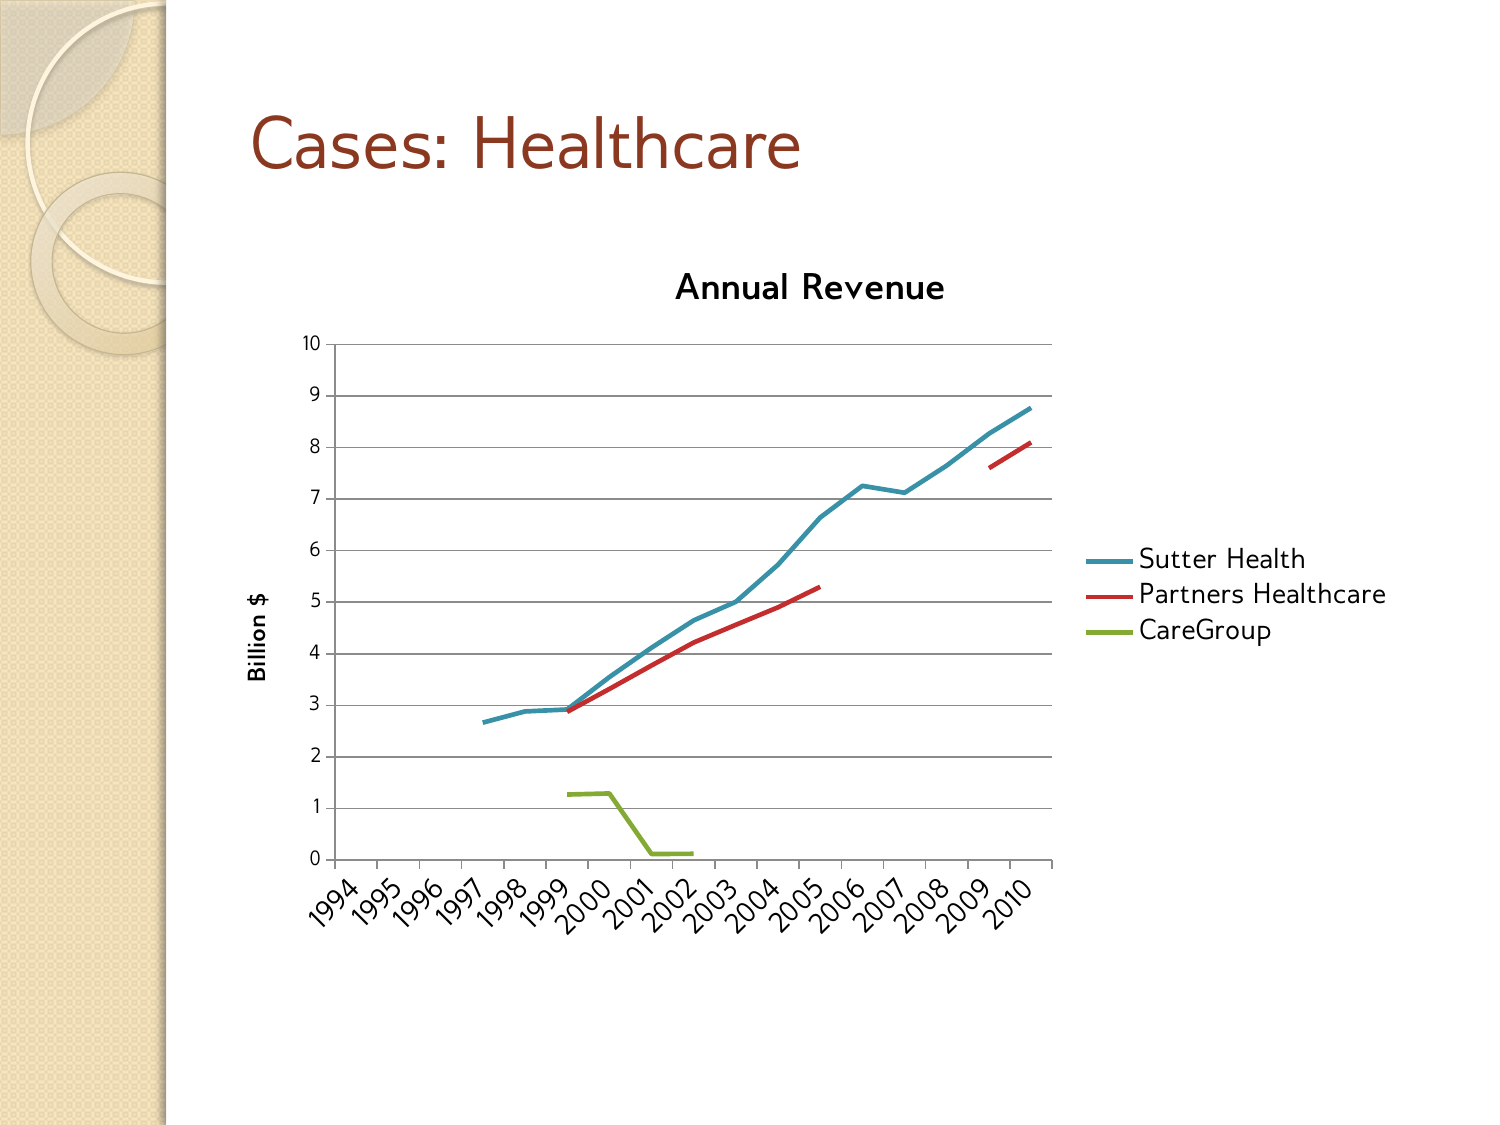

# Cases: Healthcare

### Chart: Annual Revenue

| Category | Sutter Health | Partners Healthcare | CareGroup |
|---|---|---|---|
| 1994 | None | None | None |
| 1995 | None | None | None |
| 1996 | None | None | None |
| 1997 | 2.663 | None | None |
| 1998 | 2.881 | None | None |
| 1999 | 2.9189999999999996 | 2.8733 | 1.27 |
| 2000 | 3.546 | 3.3165999999999993 | 1.29 |
| 2001 | 4.116999999999999 | 3.7725 | 0.11650000000000002 |
| 2002 | 4.646999999999999 | 4.2176 | 0.12000000000000001 |
| 2003 | 5.008 | 4.5612 | None |
| 2004 | 5.729 | 4.9 | None |
| 2005 | 6.642999999999999 | 5.3 | None |
| 2006 | 7.258 | None | None |
| 2007 | 7.122999999999999 | None | None |
| 2008 | 7.650999999999999 | None | None |
| 2009 | 8.27 | 7.6 | None |
| 2010 | 8.772 | 8.1 | None |